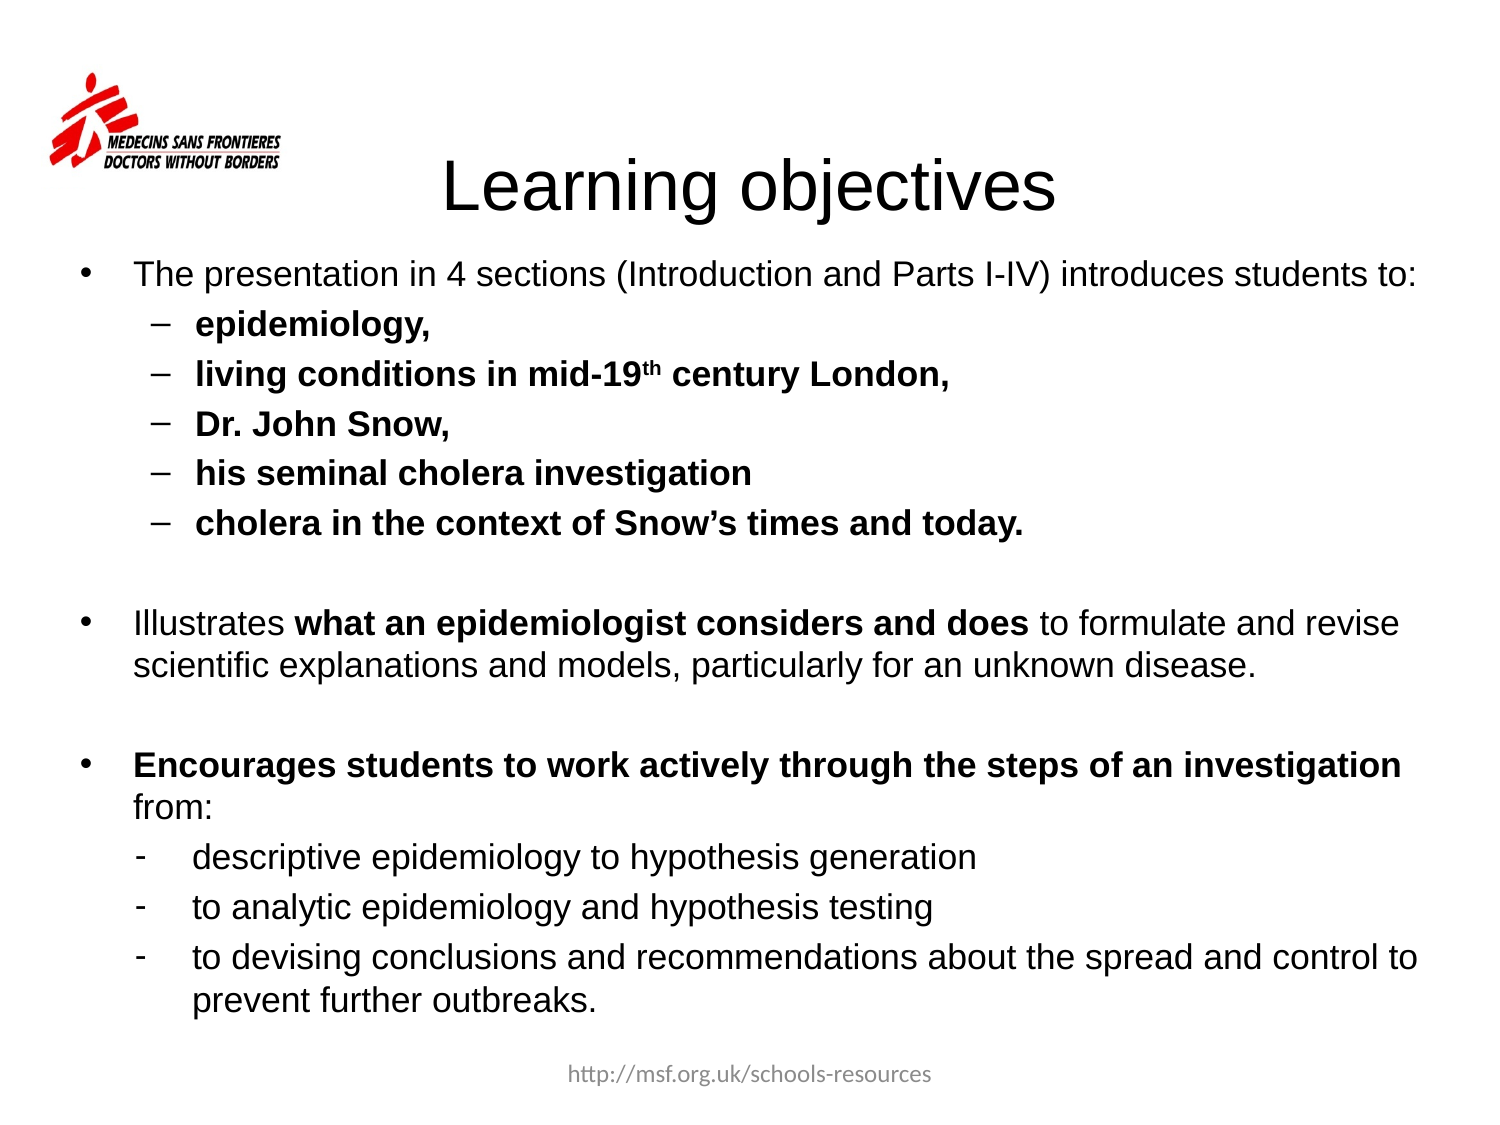

# Learning objectives
The presentation in 4 sections (Introduction and Parts I-IV) introduces students to:
epidemiology,
living conditions in mid-19th century London,
Dr. John Snow,
his seminal cholera investigation
cholera in the context of Snow’s times and today.

Illustrates what an epidemiologist considers and does to formulate and revise scientific explanations and models, particularly for an unknown disease.

Encourages students to work actively through the steps of an investigation from:
descriptive epidemiology to hypothesis generation
to analytic epidemiology and hypothesis testing
to devising conclusions and recommendations about the spread and control to prevent further outbreaks.

http://msf.org.uk/schools-resources